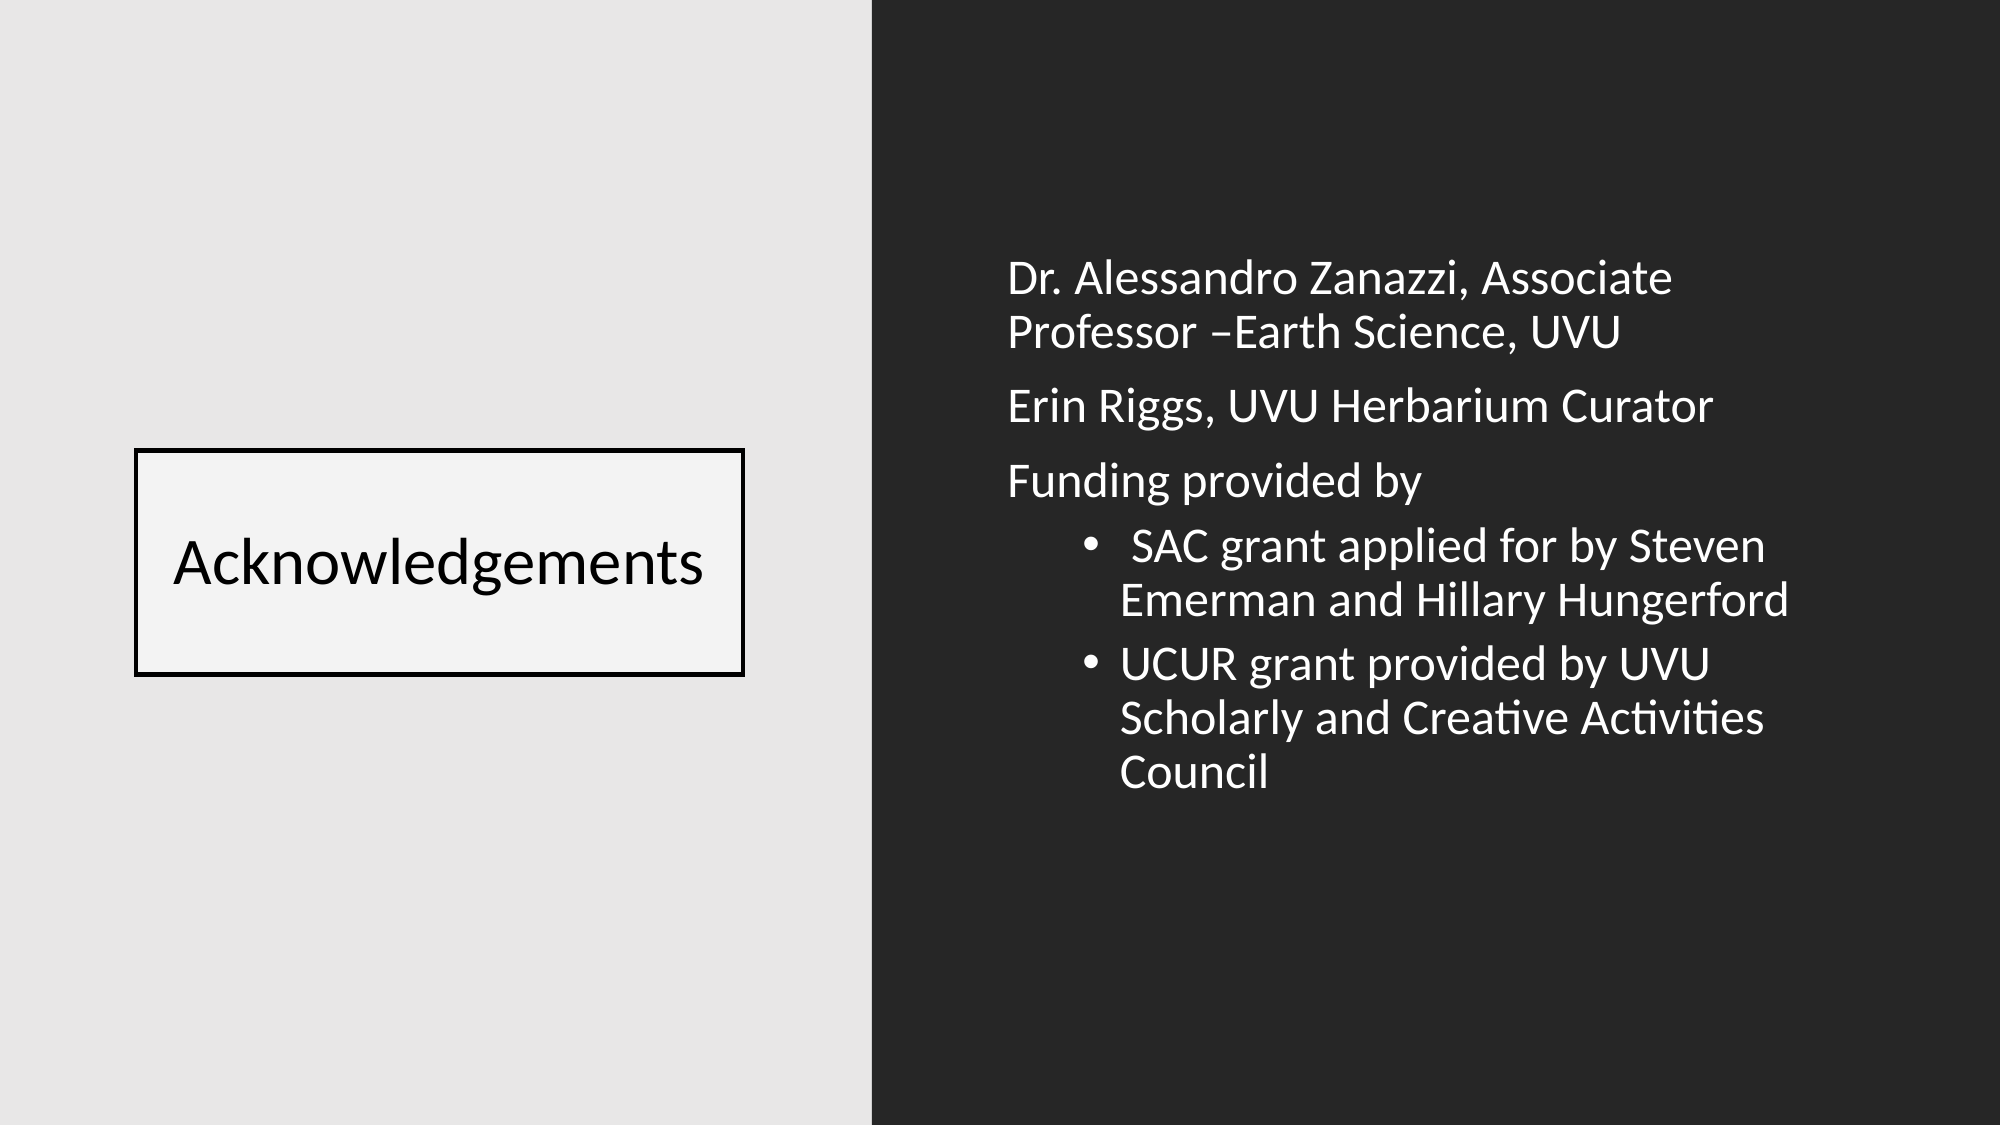

Dr. Alessandro Zanazzi, Associate Professor –Earth Science, UVU
Erin Riggs, UVU Herbarium Curator
Funding provided by
 SAC grant applied for by Steven Emerman and Hillary Hungerford
UCUR grant provided by UVU Scholarly and Creative Activities  Council

# Acknowledgements